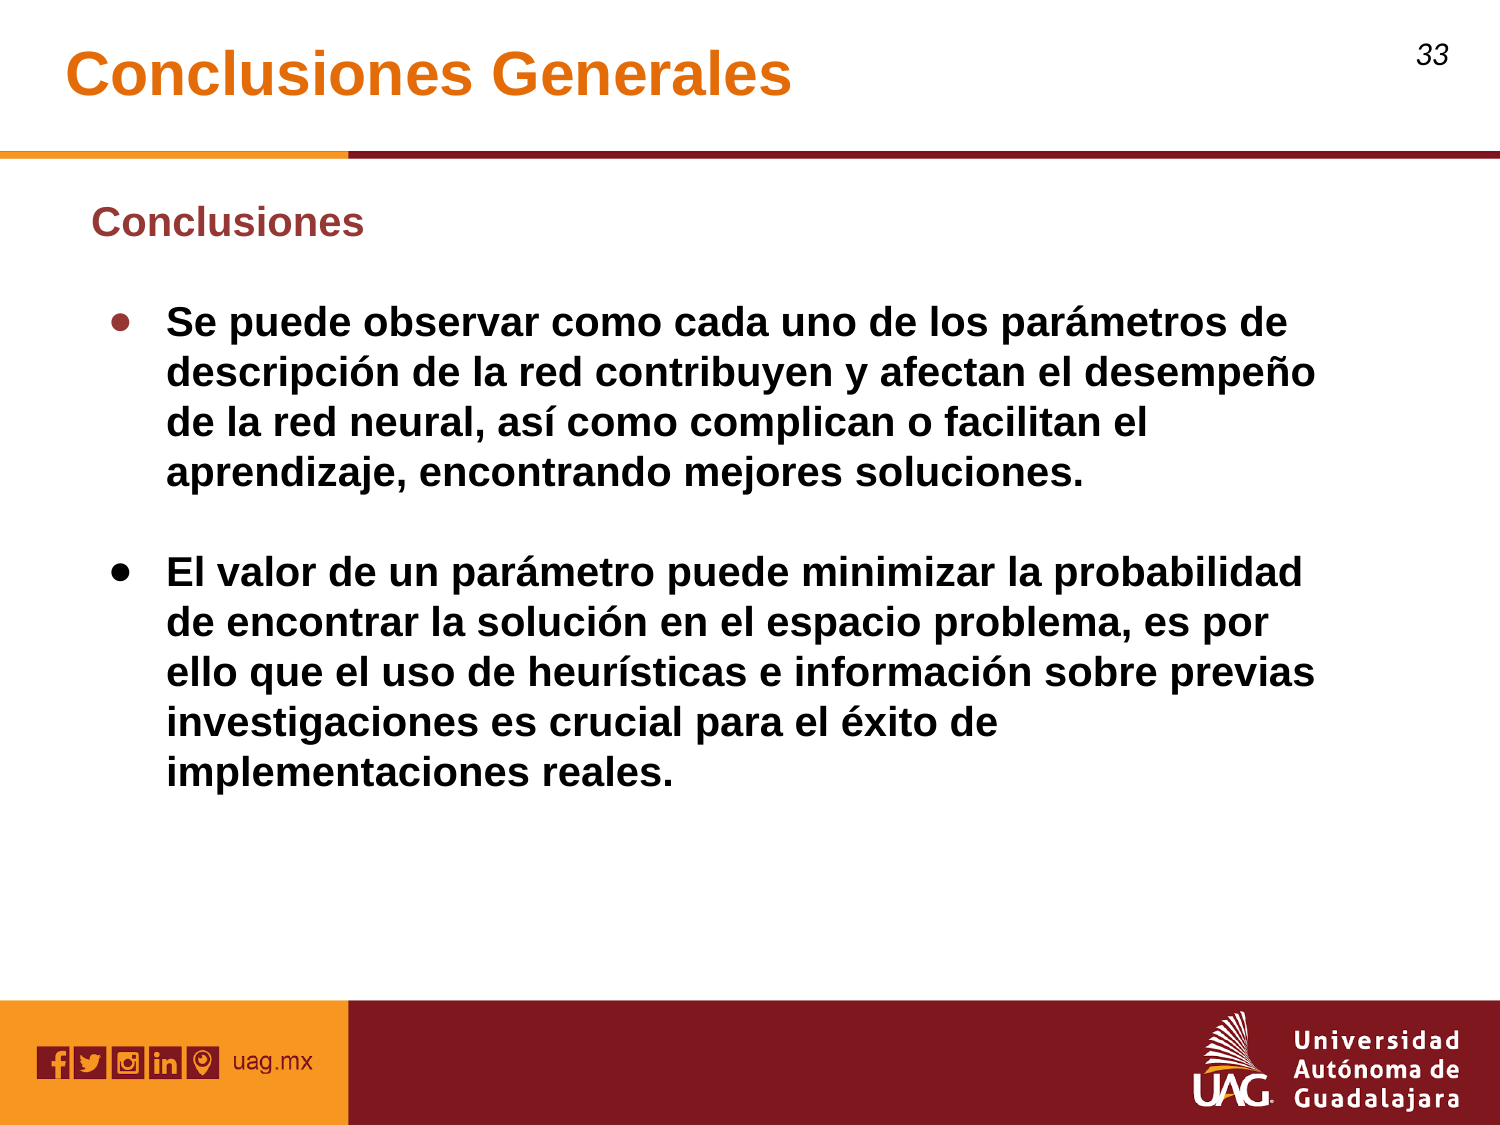

Conclusiones Generales
33
Conclusiones

Se puede observar como cada uno de los parámetros de descripción de la red contribuyen y afectan el desempeño de la red neural, así como complican o facilitan el aprendizaje, encontrando mejores soluciones.

El valor de un parámetro puede minimizar la probabilidad de encontrar la solución en el espacio problema, es por ello que el uso de heurísticas e información sobre previas investigaciones es crucial para el éxito de implementaciones reales.